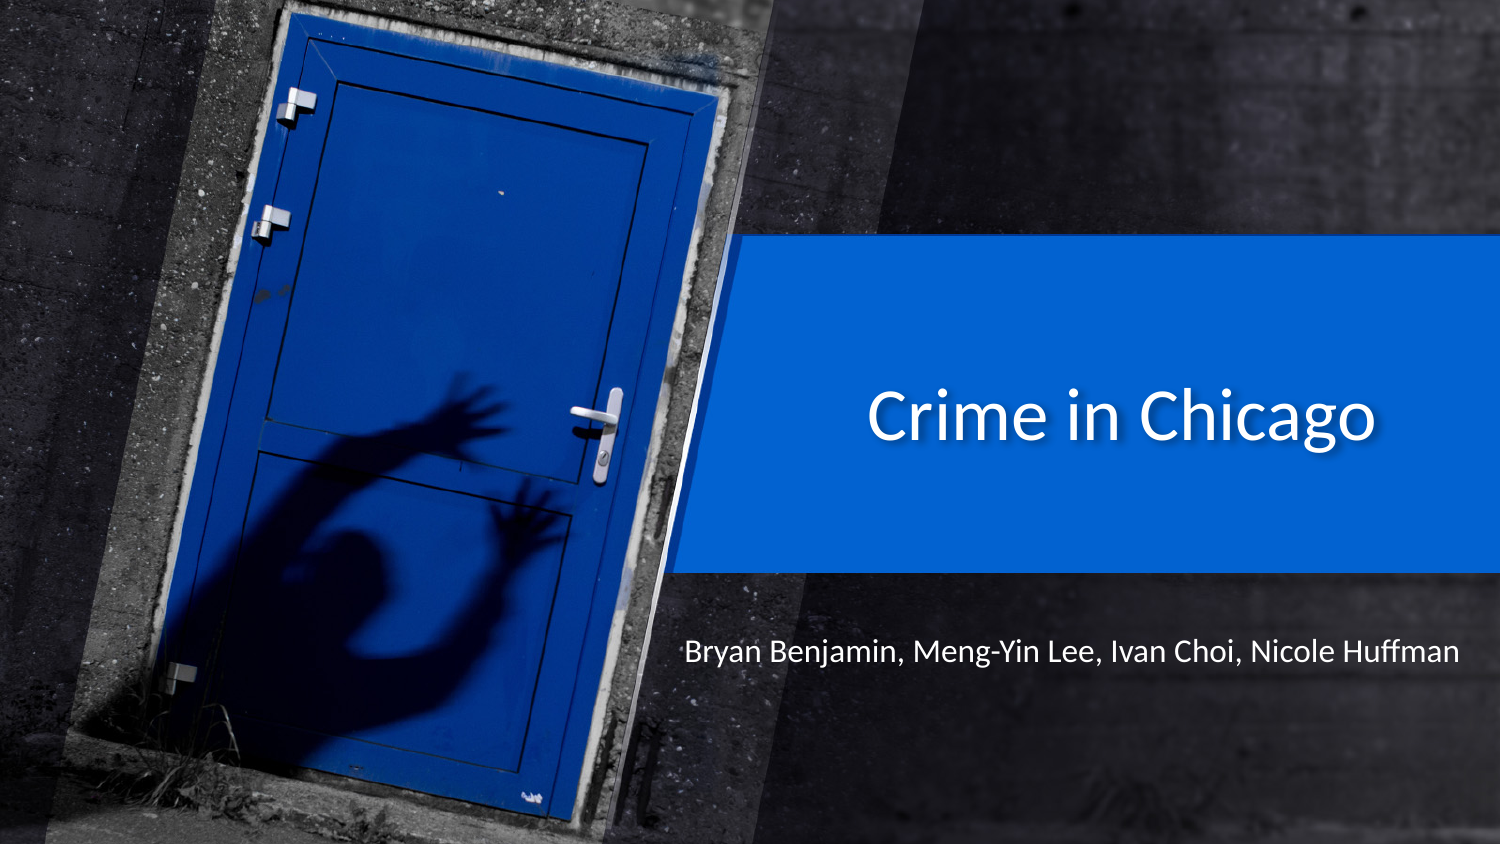

# Crime in Chicago
Bryan Benjamin, Meng-Yin Lee, Ivan Choi, Nicole Huffman